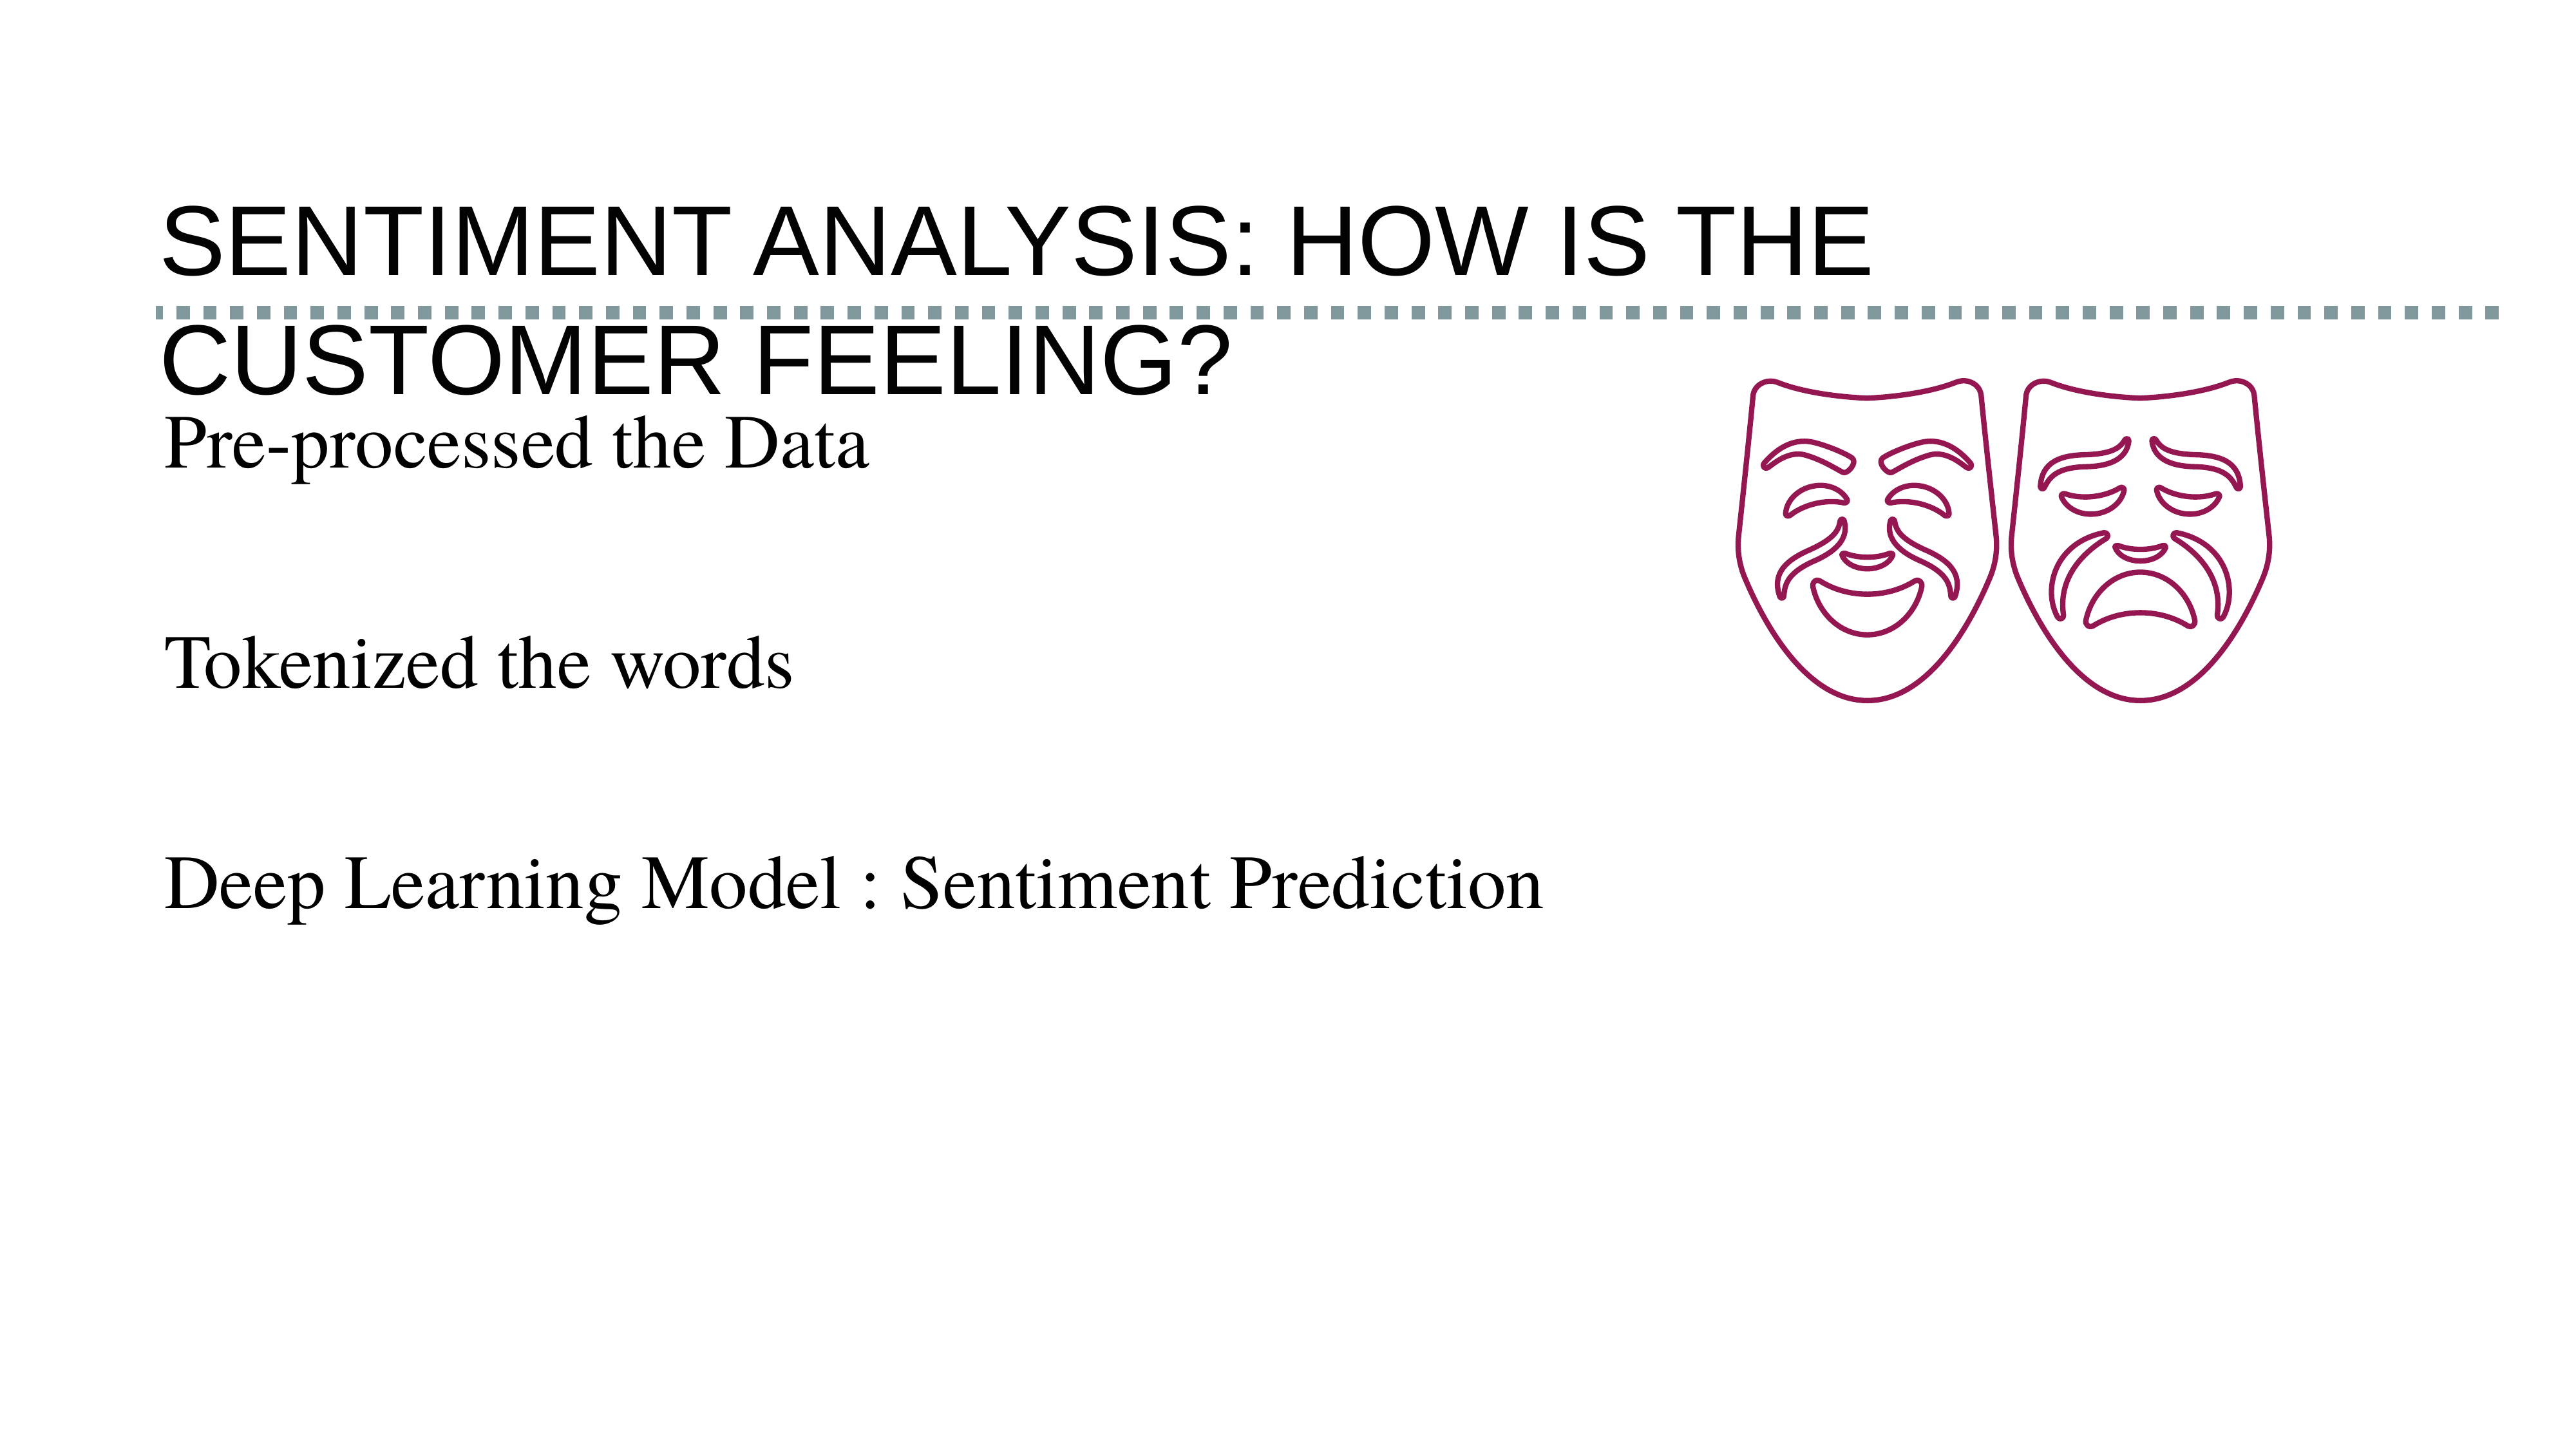

# SENTIMENT ANALYSIS: How is the Customer Feeling?

Pre-processed the Data

Tokenized the words

Deep Learning Model : Sentiment Prediction

9